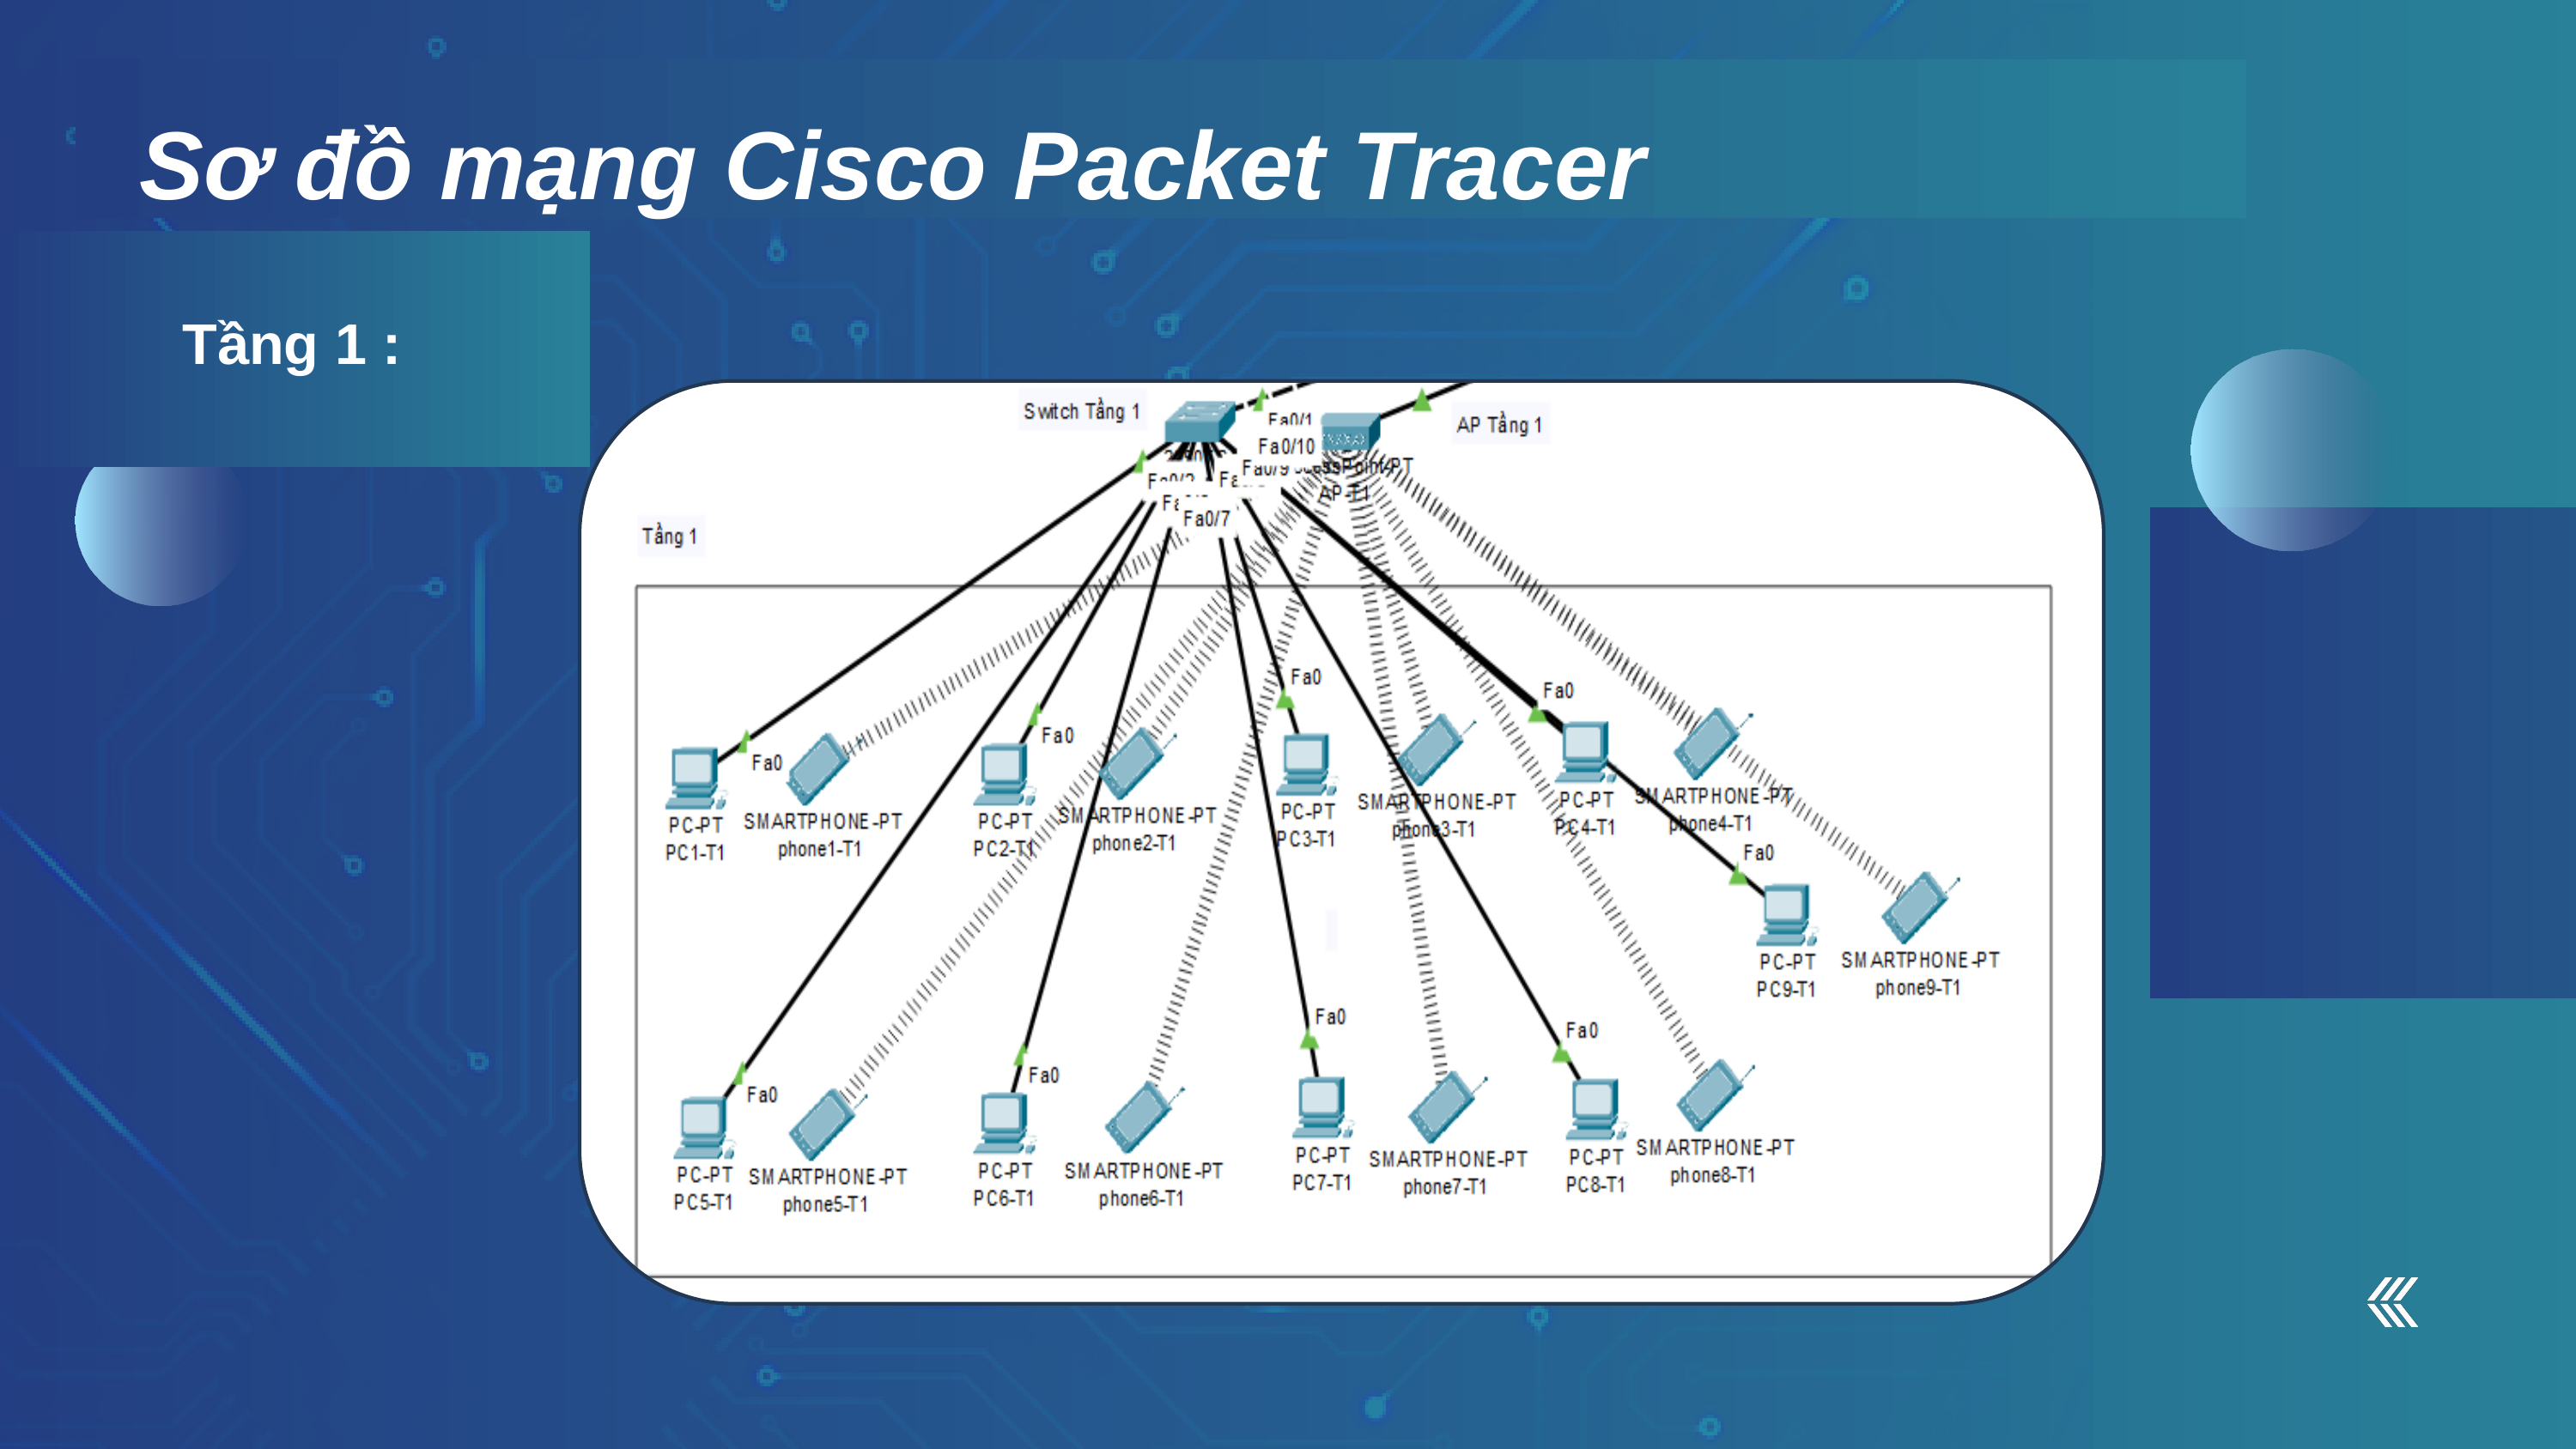

Sơ đồ mạng Cisco Packet Tracer

Tầng 1 :